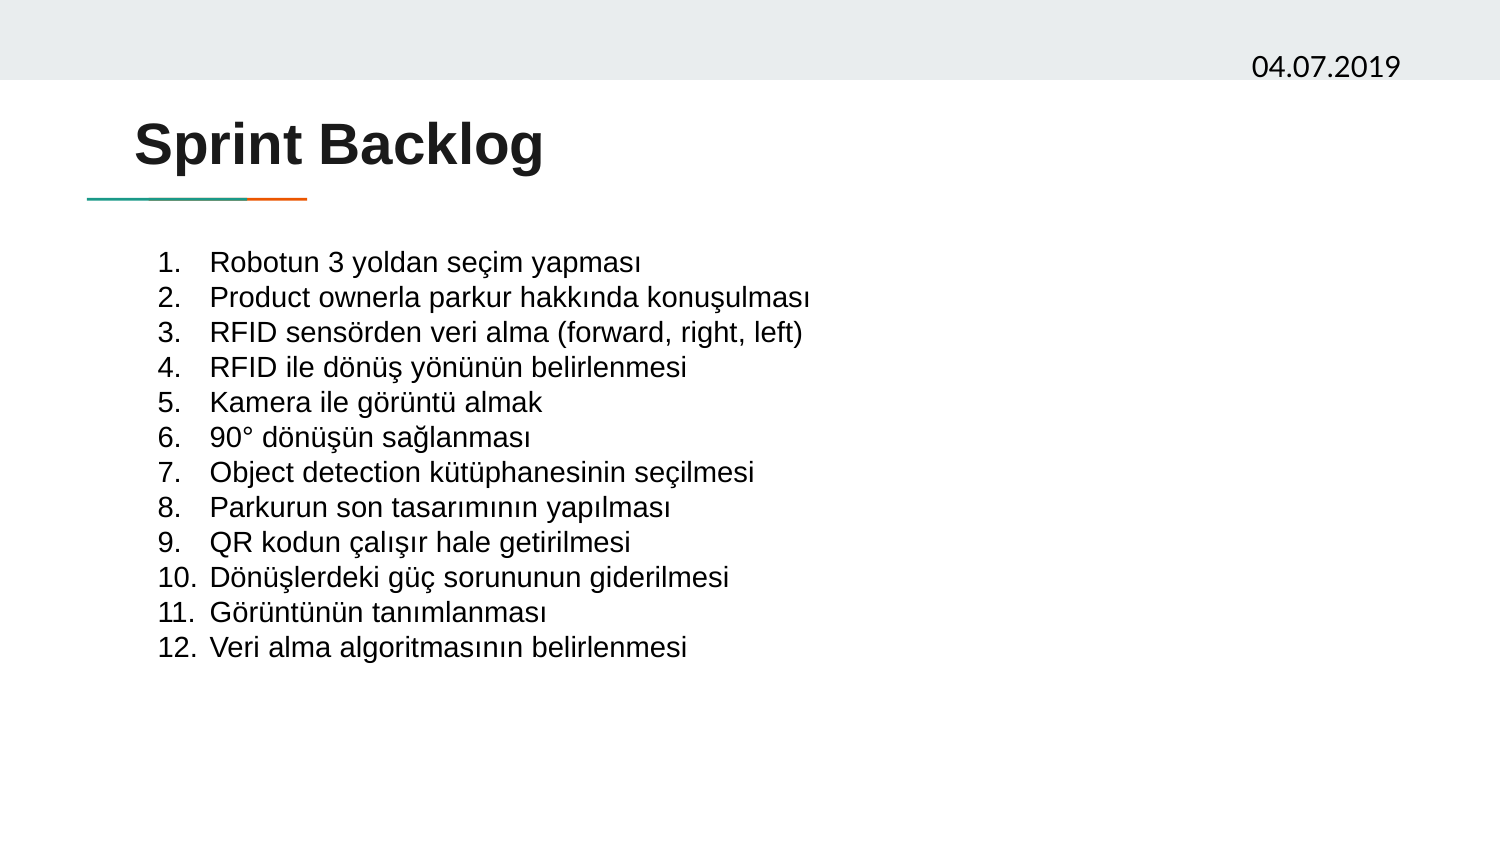

04.07.2019
# Sprint Backlog
Robotun 3 yoldan seçim yapması
Product ownerla parkur hakkında konuşulması
RFID sensörden veri alma (forward, right, left)
RFID ile dönüş yönünün belirlenmesi
Kamera ile görüntü almak
90° dönüşün sağlanması
Object detection kütüphanesinin seçilmesi
Parkurun son tasarımının yapılması
QR kodun çalışır hale getirilmesi
Dönüşlerdeki güç sorununun giderilmesi
Görüntünün tanımlanması
Veri alma algoritmasının belirlenmesi